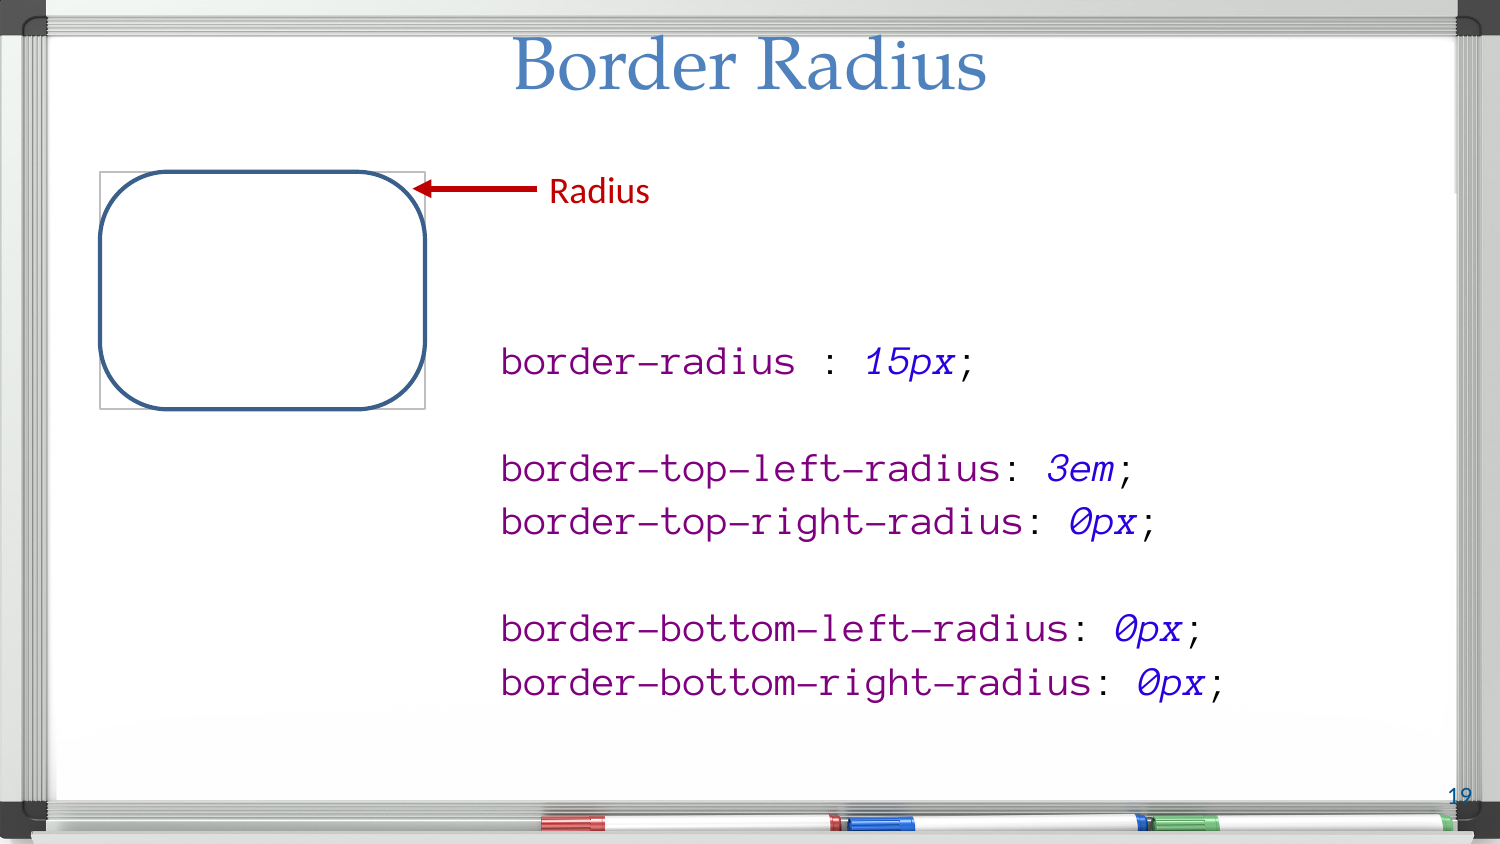

# Border Radius
Radius

border-radius : 15px;

border-top-left-radius: 3em;
border-top-right-radius: 0px;

border-bottom-left-radius: 0px;
border-bottom-right-radius: 0px;
19